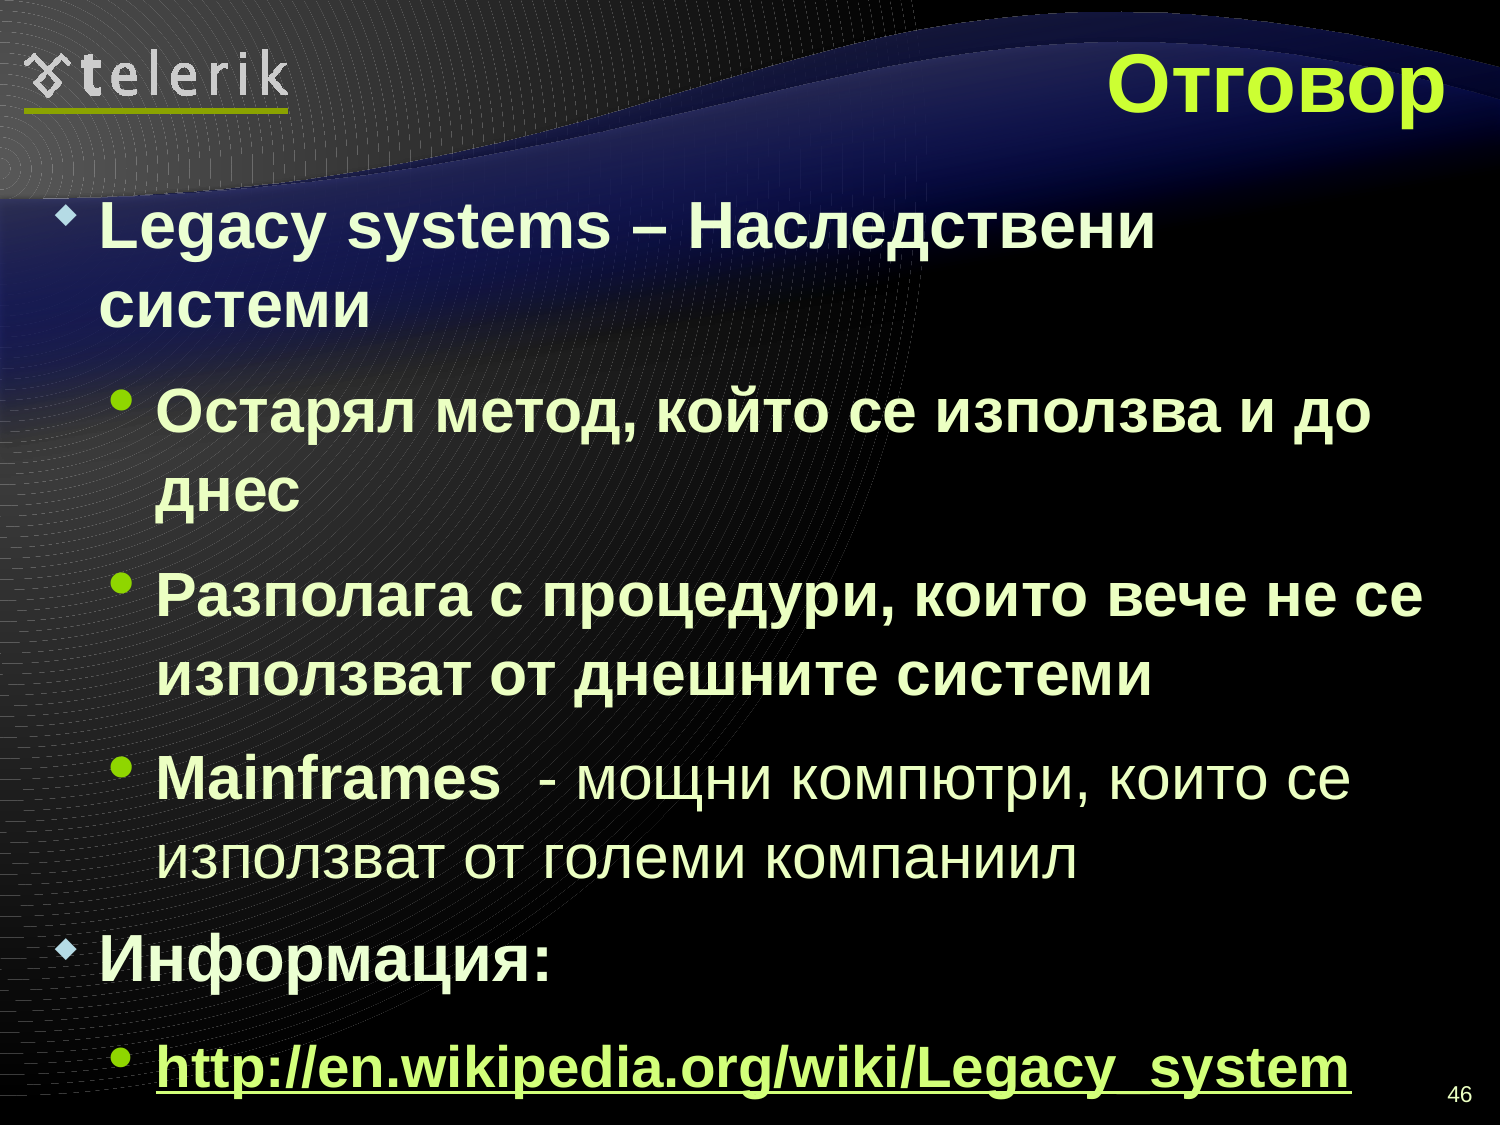

# Отговор
Legacy systems – Наследствени системи
Остарял метод, който се използва и до днес
Разполага с процедури, които вече не се използват от днешните системи
Mainframes  - мощни компютри, които се използват от големи компаниил
Информация:
http://en.wikipedia.org/wiki/Legacy_system
http://en.wikipedia.org/wiki/Mainframe_computer

46